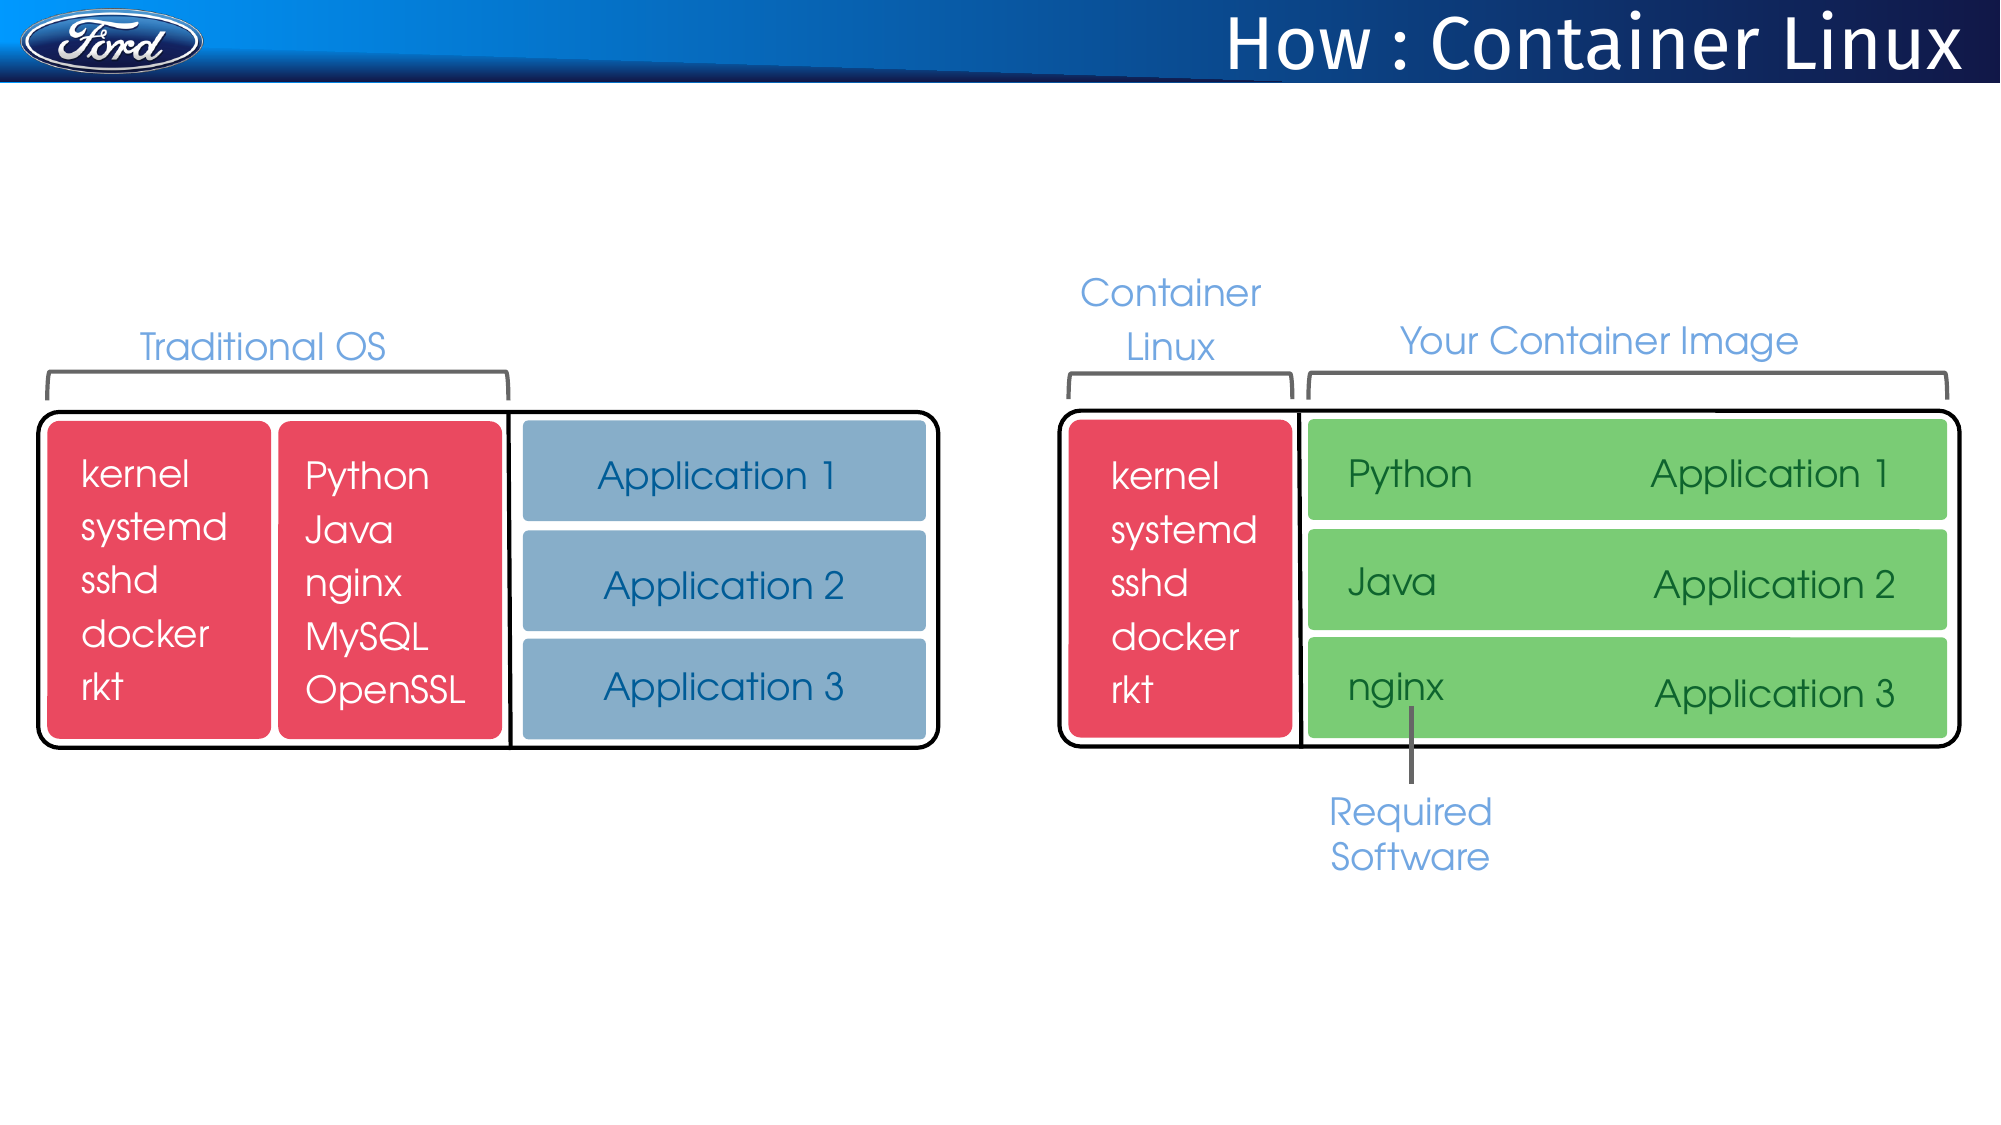

How : Container Linux

Container
Linux

Your Container Image
Traditional OS

kernel
systemd
sshd
docker
rkt

Python
Application 1
Python
Java
nginx
MySQL
OpenSSL

Application 1
kernel
systemd
sshd
docker
rkt

Java
Application 2
Application 2

Application 3
nginx
Application 3
Required Software